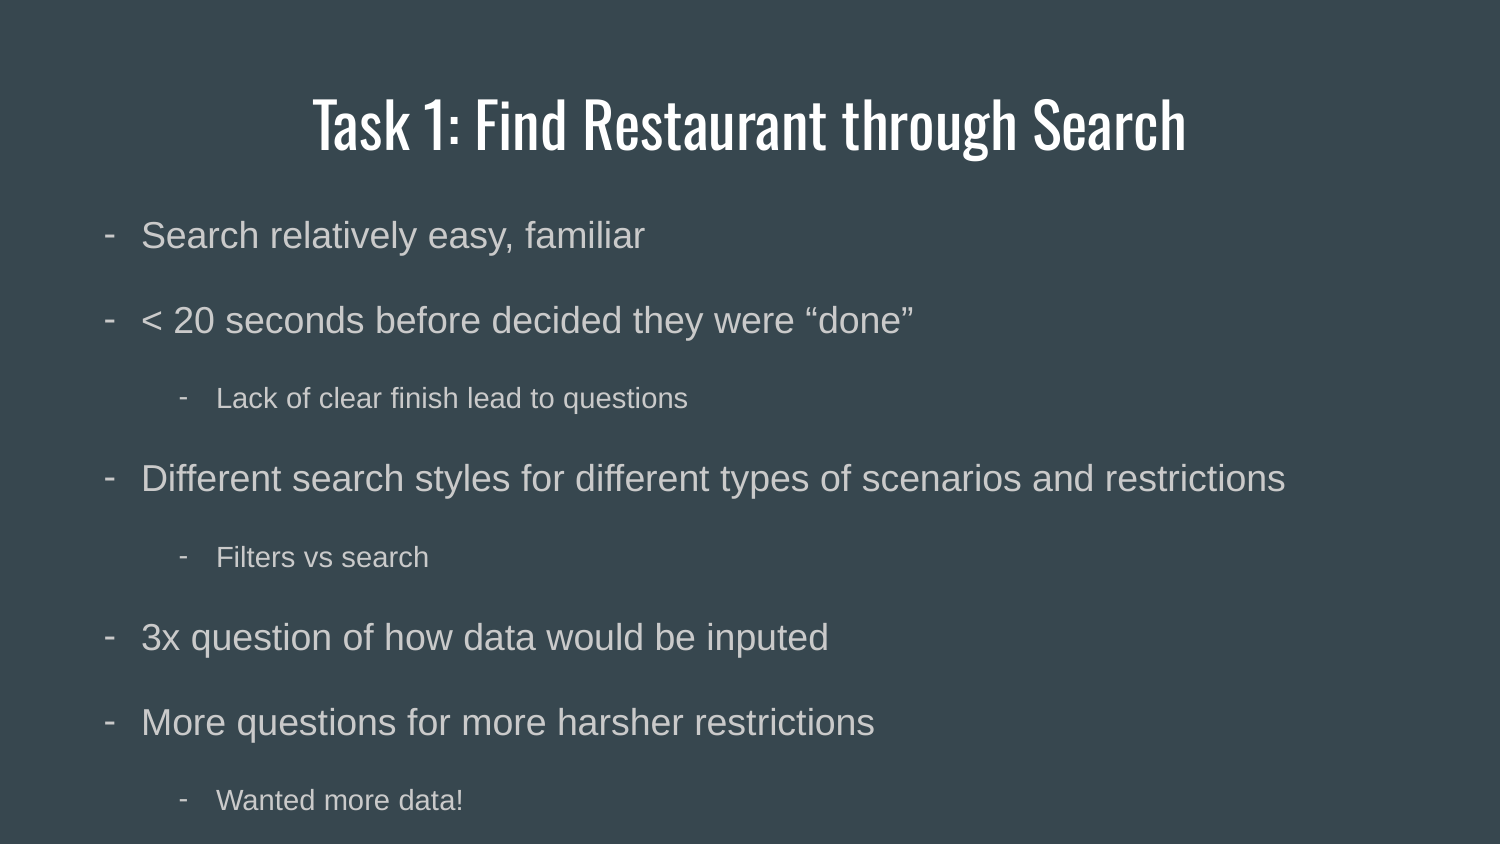

# Task 1: Find Restaurant through Search
Search relatively easy, familiar
< 20 seconds before decided they were “done”
Lack of clear finish lead to questions
Different search styles for different types of scenarios and restrictions
Filters vs search
3x question of how data would be inputed
More questions for more harsher restrictions
Wanted more data!